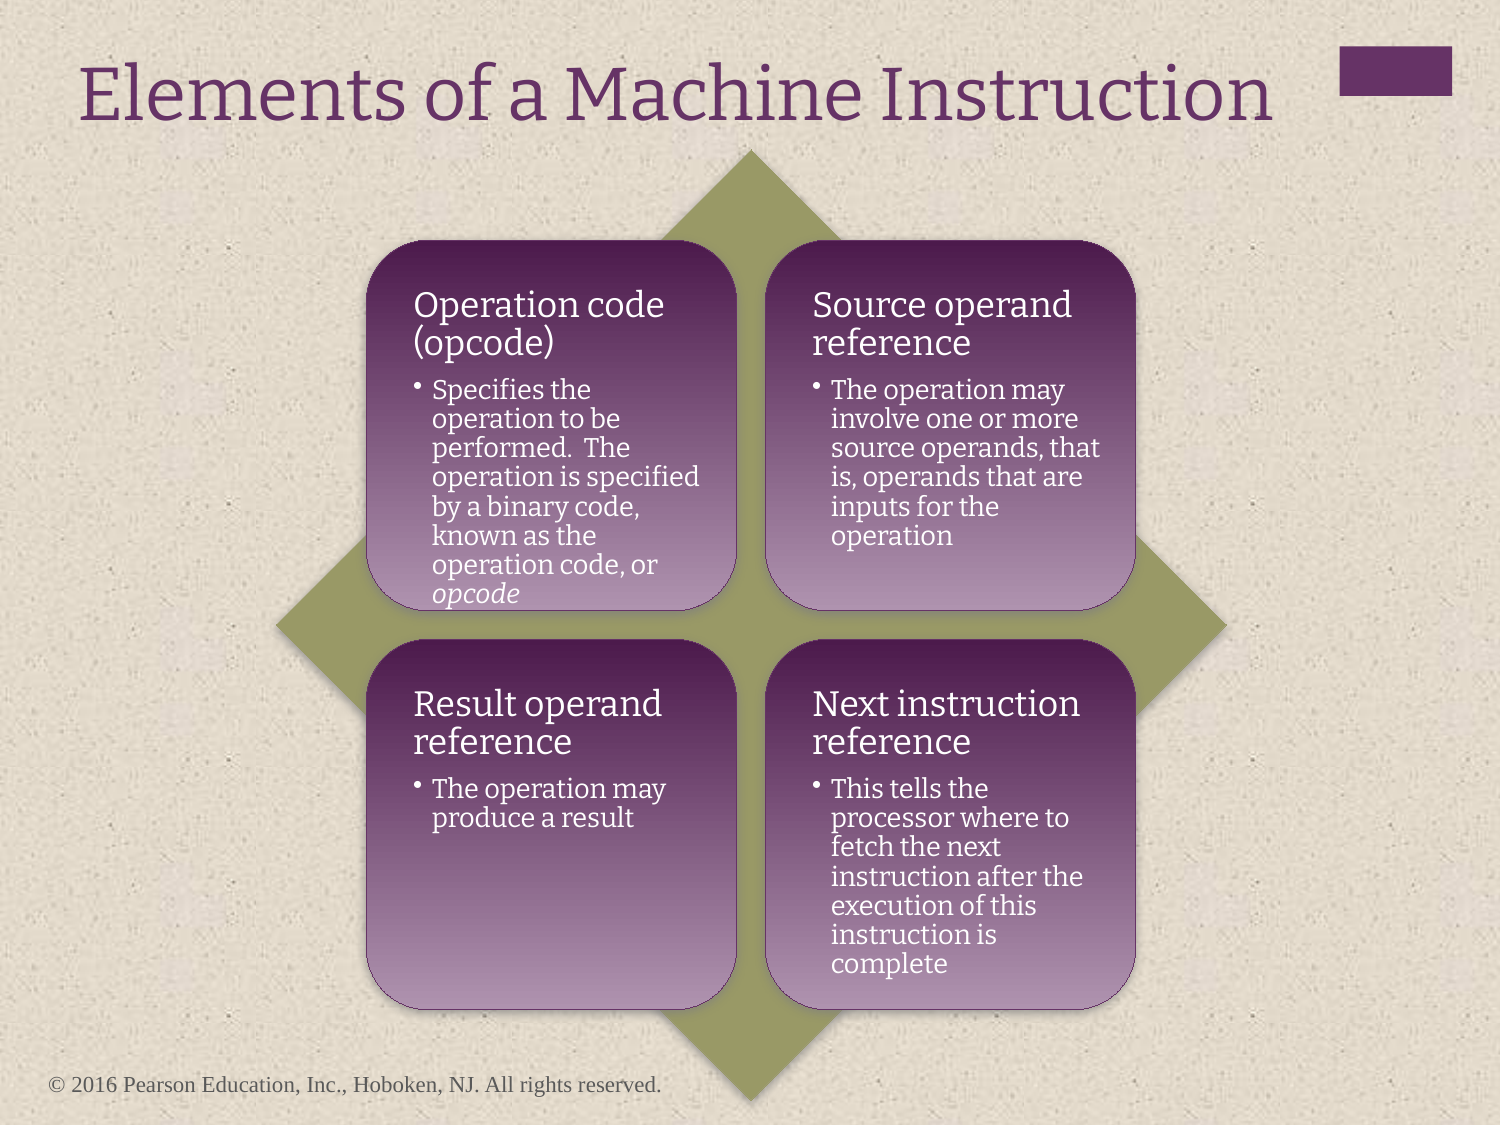

Elements of a Machine Instruction
Operation code (opcode)
Specifies the operation to be performed.  The operation is specified by a binary code, known as the operation code, or opcode
Source operand reference
The operation may involve one or more source operands, that is, operands that are inputs for the operation
Result operand reference
The operation may produce a result
Next instruction reference
This tells the processor where to fetch the next instruction after the execution of this instruction is complete
© 2016 Pearson Education, Inc., Hoboken, NJ. All rights reserved.